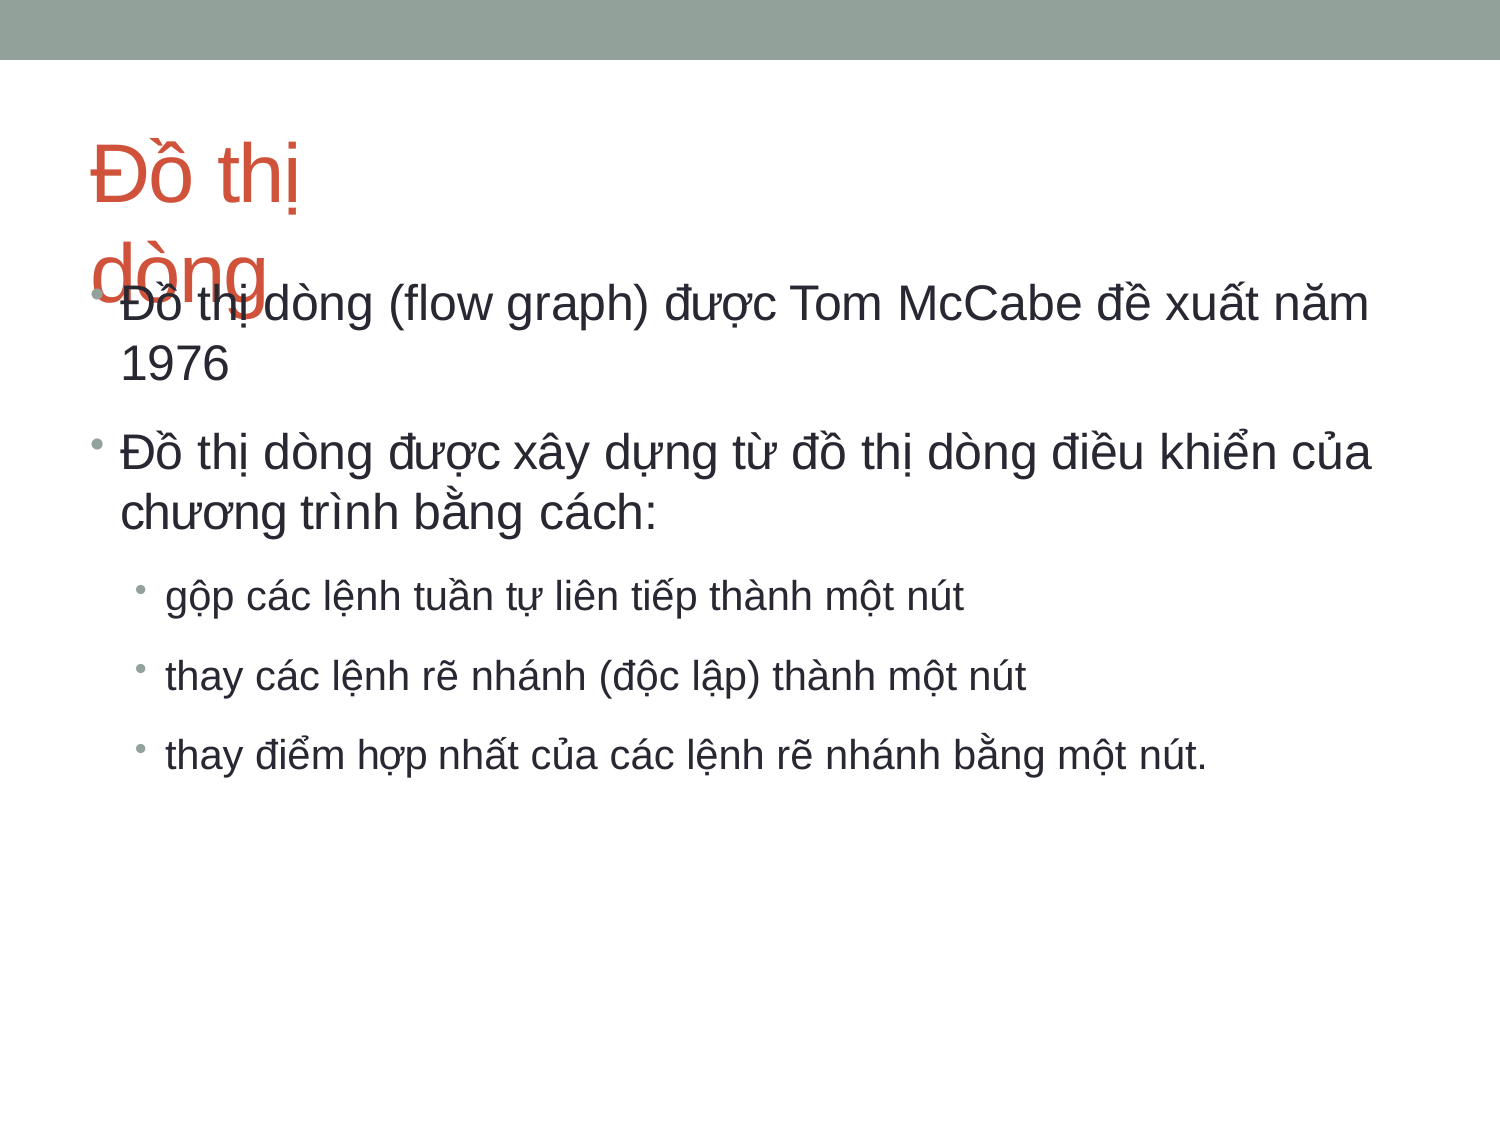

# Đồ thị dòng
Đồ thị dòng (flow graph) được Tom McCabe đề xuất năm  1976
Đồ thị dòng được xây dựng từ đồ thị dòng điều khiển của  chương trình bằng cách:
gộp các lệnh tuần tự liên tiếp thành một nút
thay các lệnh rẽ nhánh (độc lập) thành một nút
thay điểm hợp nhất của các lệnh rẽ nhánh bằng một nút.